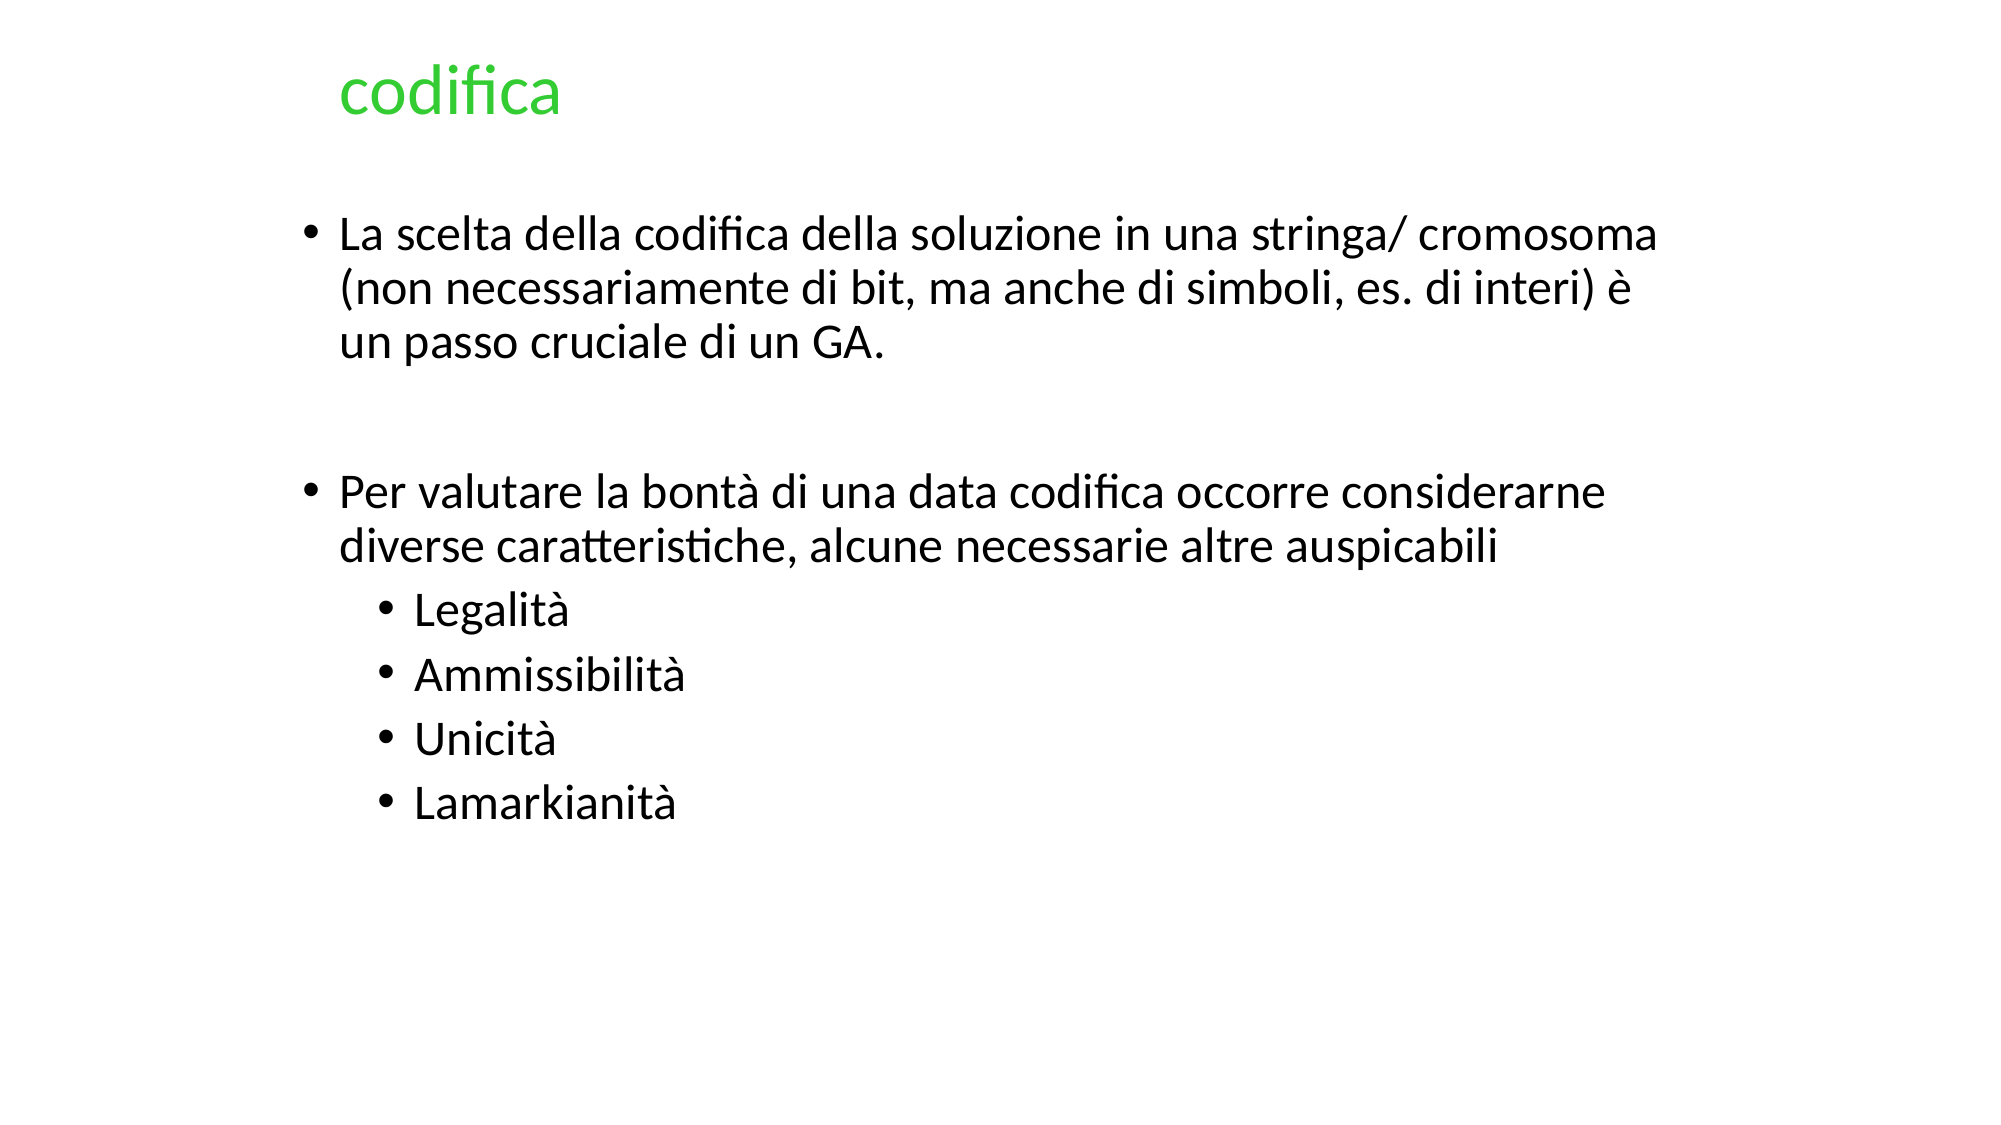

# codifica
La scelta della codifica della soluzione in una stringa/ cromosoma (non necessariamente di bit, ma anche di simboli, es. di interi) è un passo cruciale di un GA.

Per valutare la bontà di una data codifica occorre considerarne diverse caratteristiche, alcune necessarie altre auspicabili
Legalità
Ammissibilità
Unicità
Lamarkianità